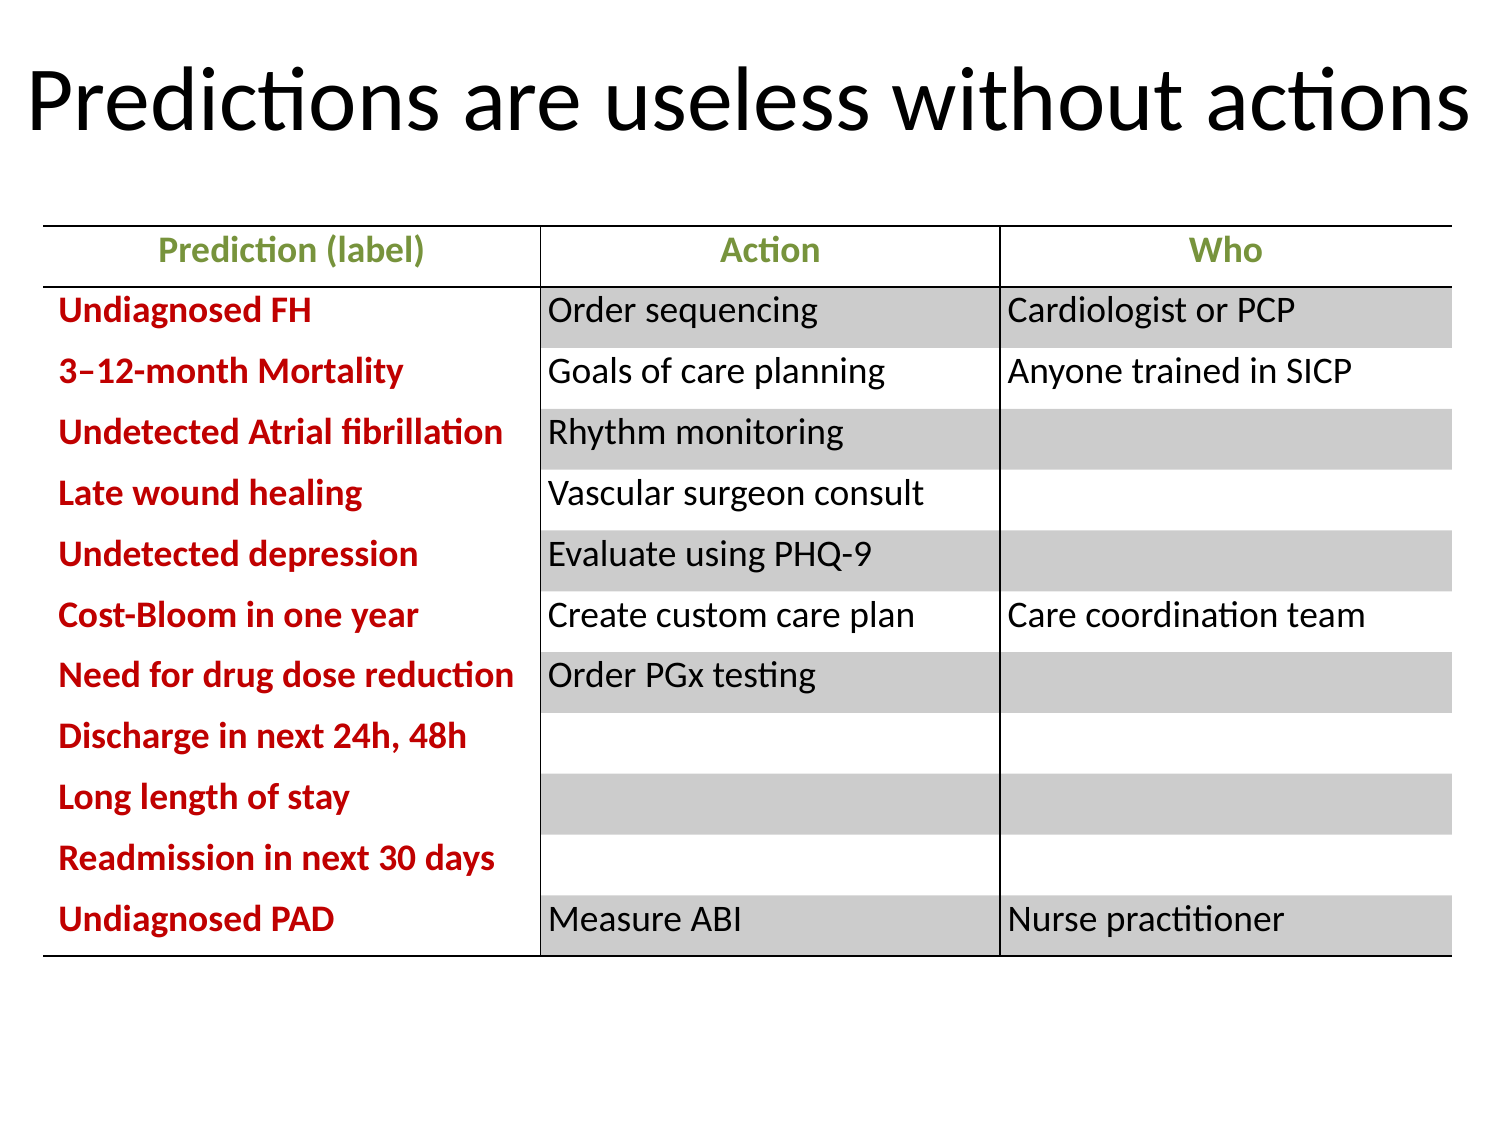

# Predictions are useless without actions
| Prediction (label) | Action | Who |
| --- | --- | --- |
| Undiagnosed FH | Order sequencing | Cardiologist or PCP |
| 3–12-month Mortality | Goals of care planning | Anyone trained in SICP |
| Undetected Atrial fibrillation | Rhythm monitoring |  |
| Late wound healing | Vascular surgeon consult |  |
| Undetected depression | Evaluate using PHQ-9 |  |
| Cost-Bloom in one year | Create custom care plan | Care coordination team |
| Need for drug dose reduction | Order PGx testing |  |
| Discharge in next 24h, 48h |  |  |
| Long length of stay |  |  |
| Readmission in next 30 days |  |  |
| Undiagnosed PAD | Measure ABI | Nurse practitioner |